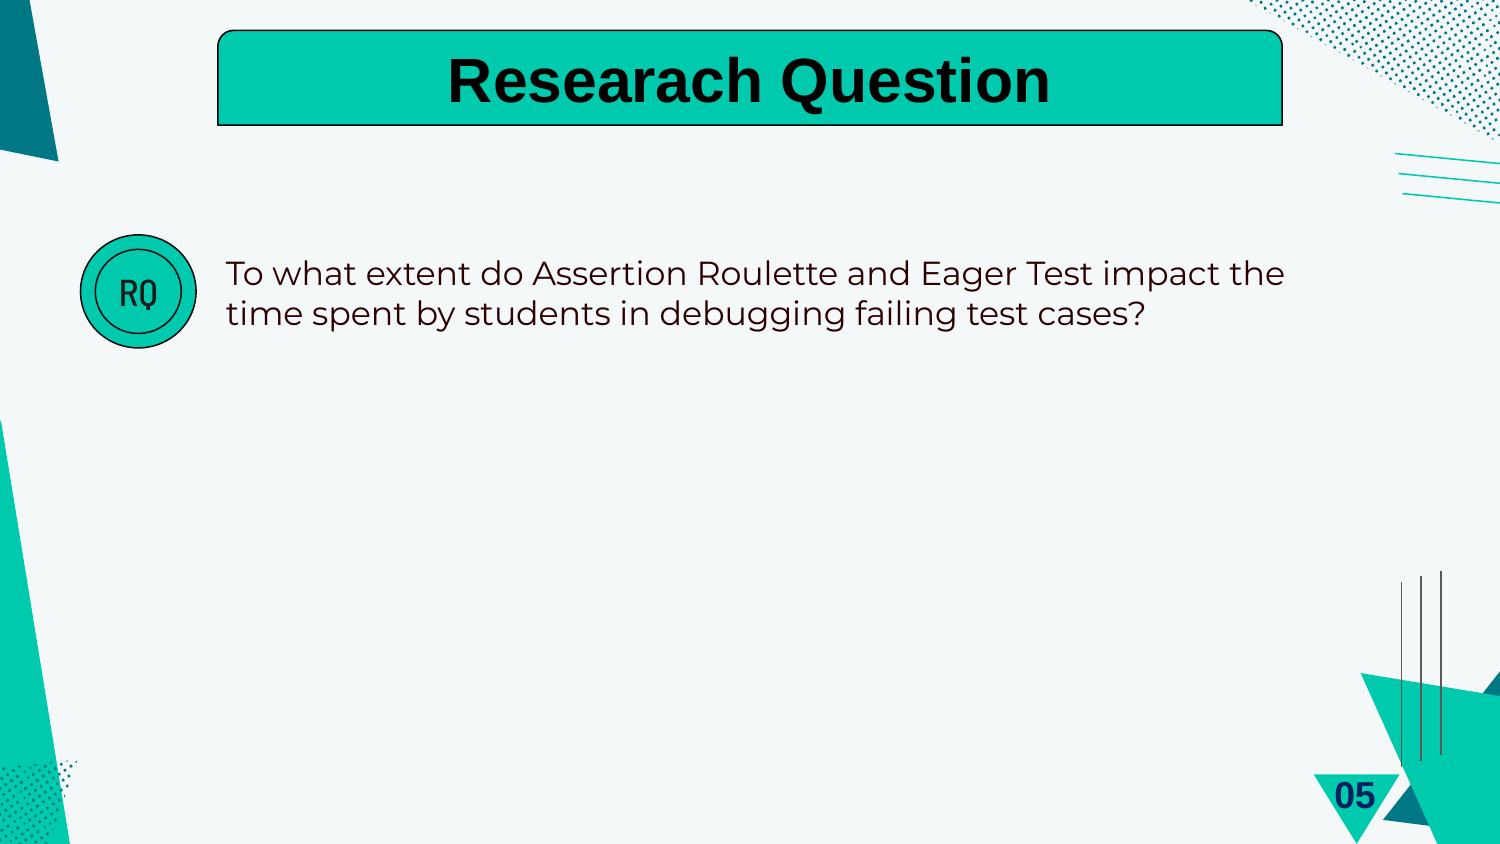

# Researach Question

To what extent do Assertion Roulette and Eager Test impact the time spent by students in debugging failing test cases?
RQ
05